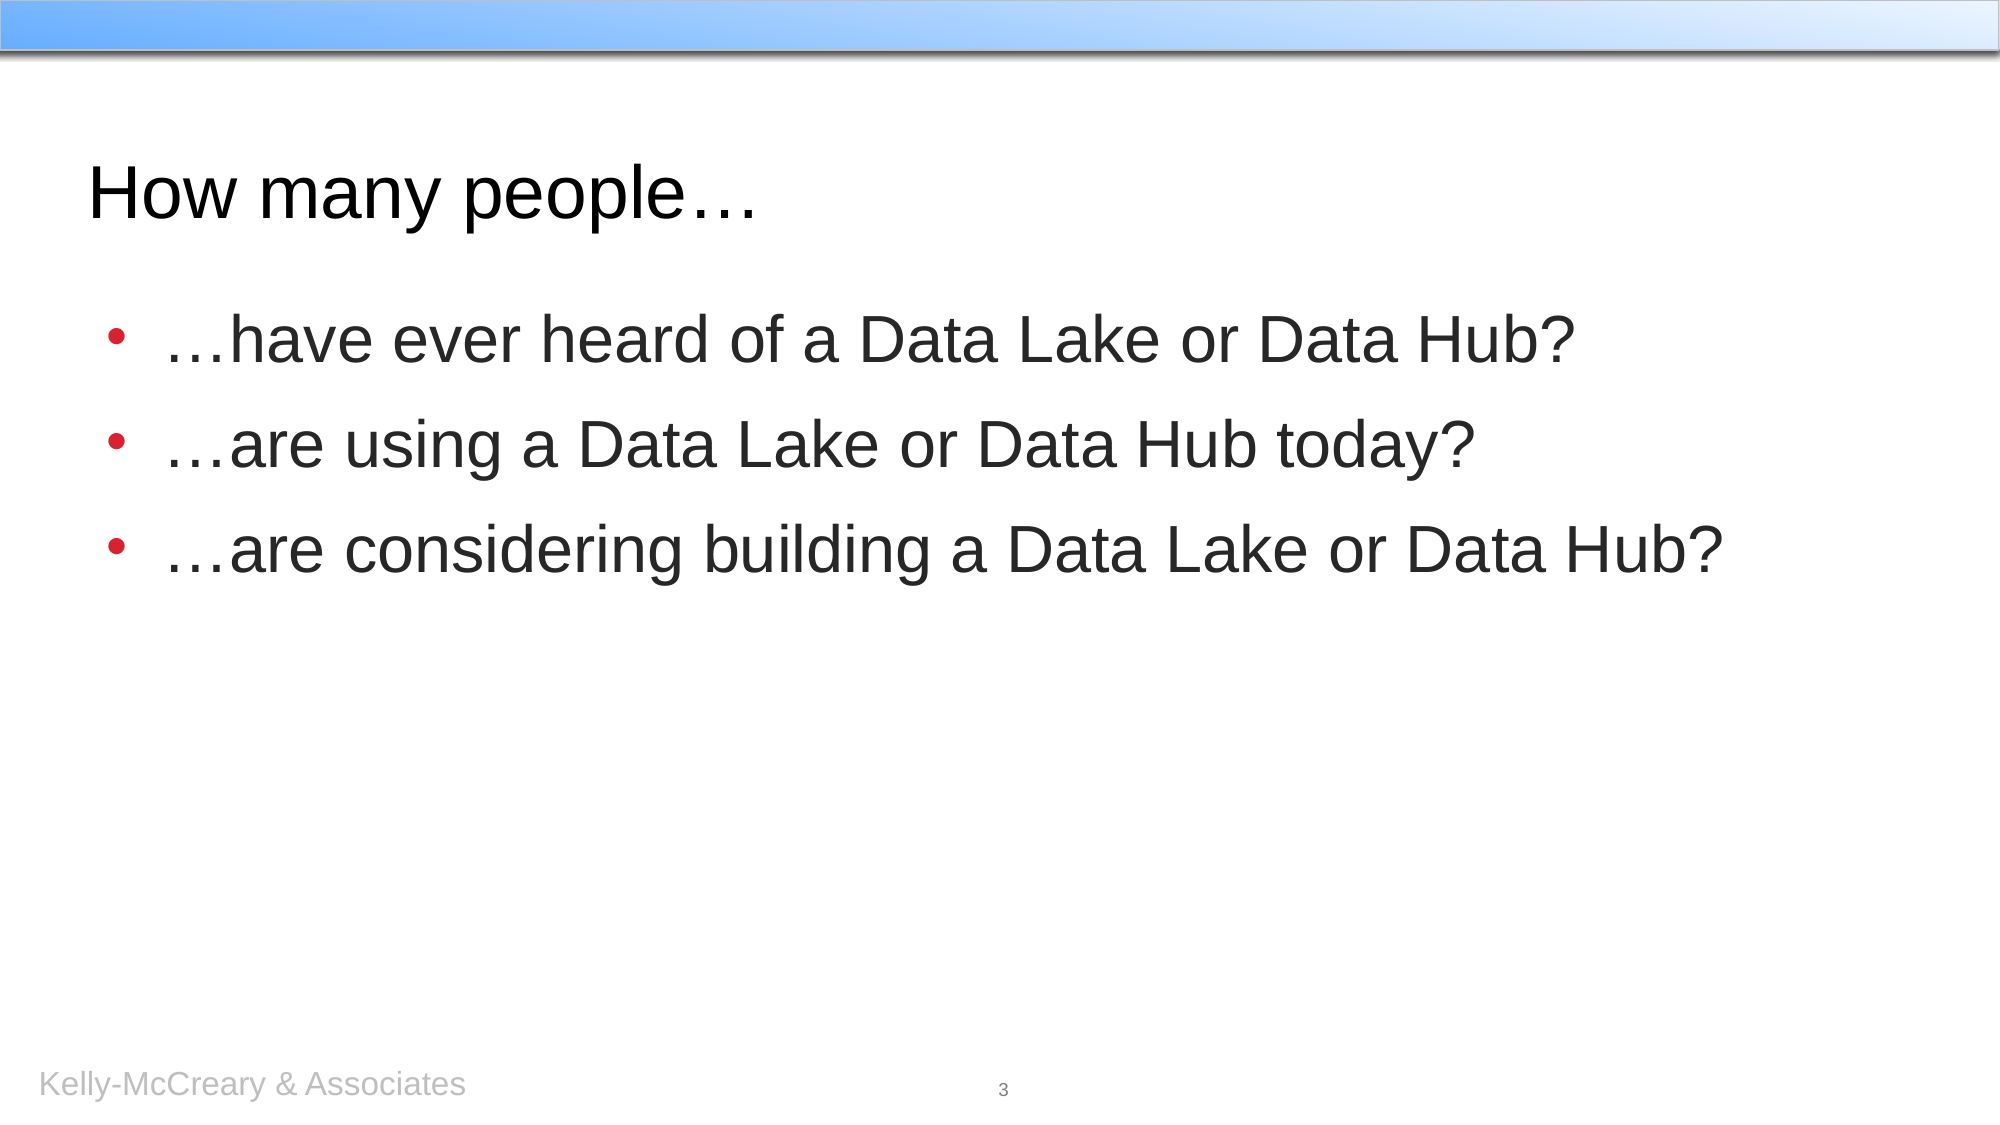

# How many people…
…have ever heard of a Data Lake or Data Hub?
…are using a Data Lake or Data Hub today?
…are considering building a Data Lake or Data Hub?